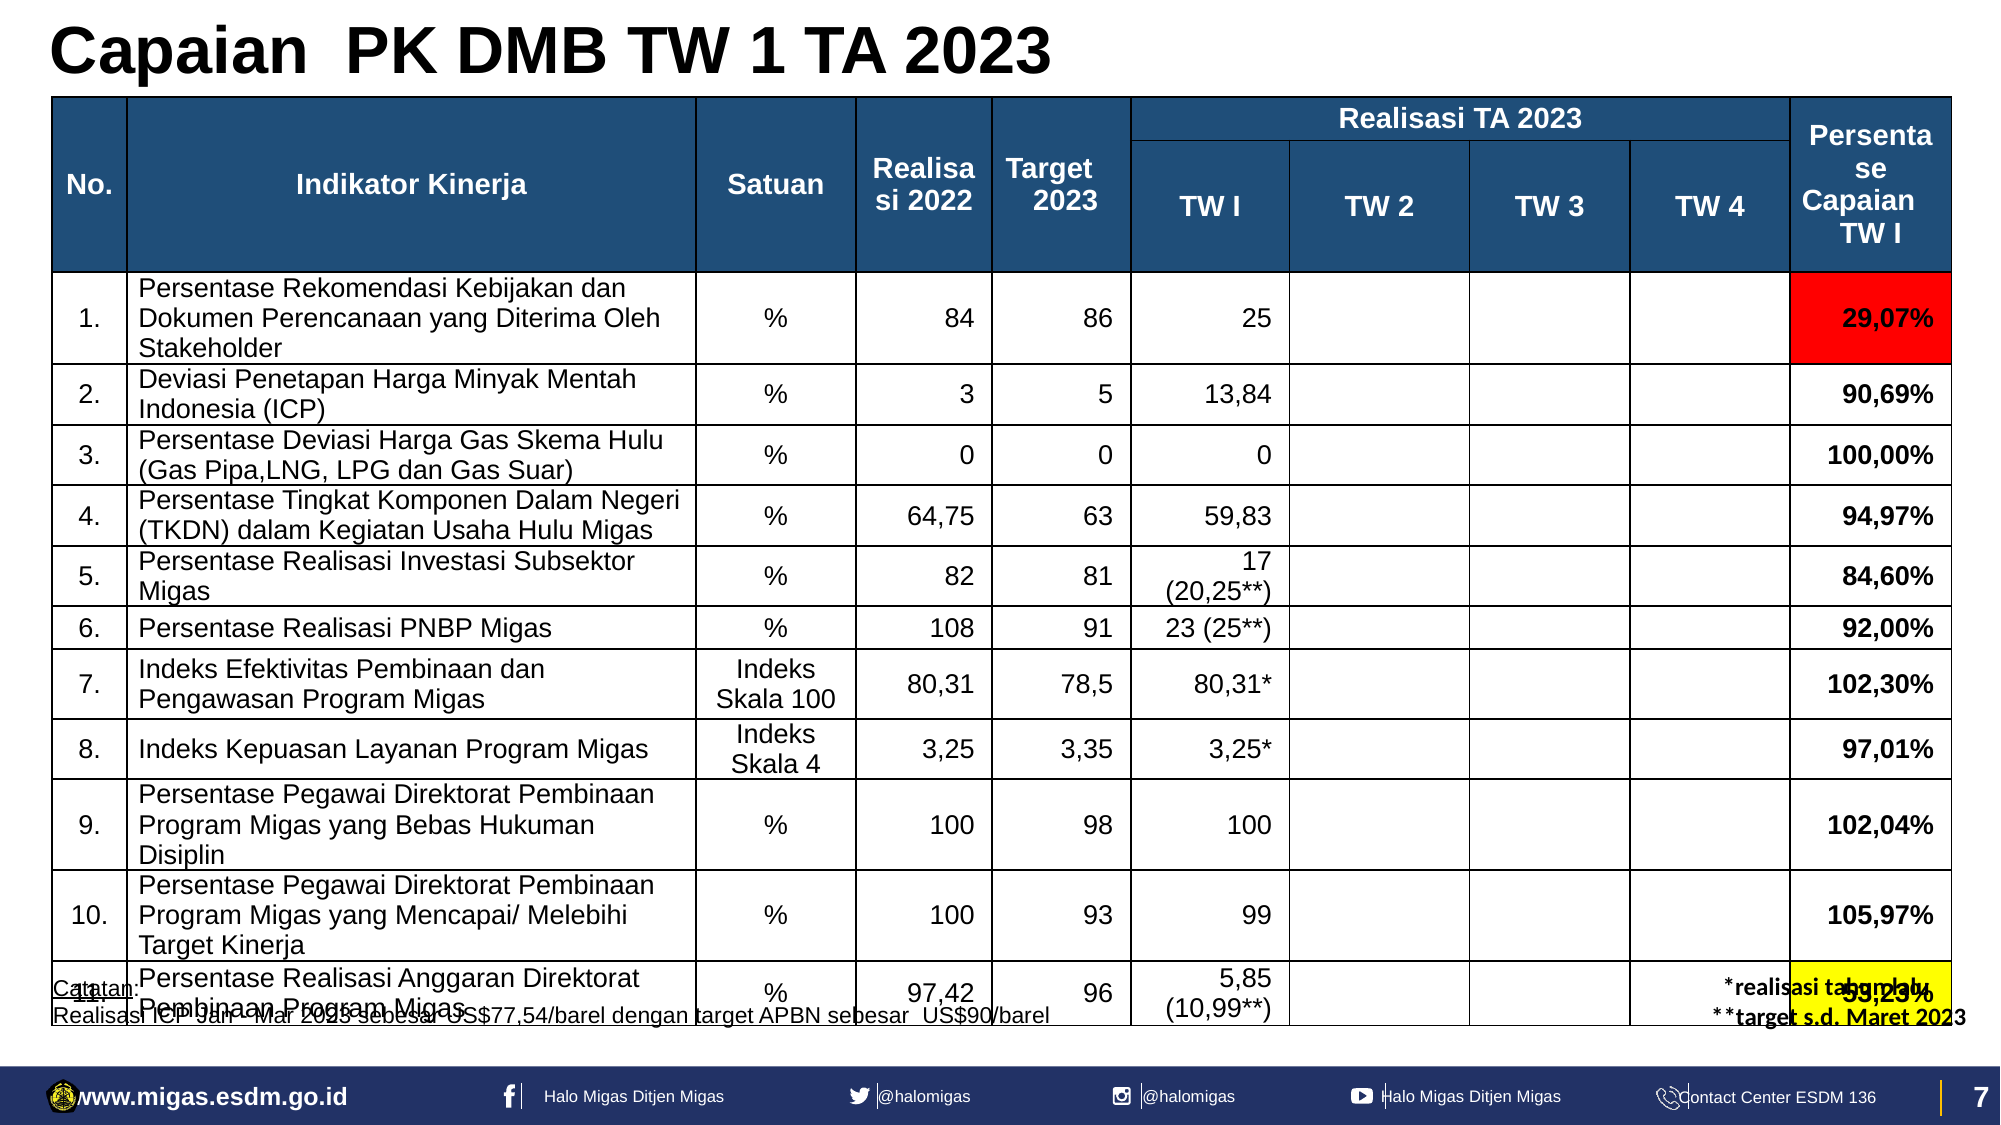

Capaian  PK DMB TW 1 TA 2023
| No. | Indikator Kinerja | Satuan | Realisasi 2022 | Target 2023 | Realisasi TA 2023 |  |  |  | Persentase Capaian TW I |
| --- | --- | --- | --- | --- | --- | --- | --- | --- | --- |
|  |  |  |  |  | TW I | TW 2 | TW 3 | TW 4 |  |
| 1. | Persentase Rekomendasi Kebijakan dan Dokumen Perencanaan yang Diterima Oleh Stakeholder | % | 84 | 86 | 25 |  |  |  | 29,07% |
| 2. | Deviasi Penetapan Harga Minyak Mentah Indonesia (ICP) | % | 3 | 5 | 13,84 |  |  |  | 90,69% |
| 3. | Persentase Deviasi Harga Gas Skema Hulu (Gas Pipa,LNG, LPG dan Gas Suar) | % | 0 | 0 | 0 |  |  |  | 100,00% |
| 4. | Persentase Tingkat Komponen Dalam Negeri (TKDN) dalam Kegiatan Usaha Hulu Migas | % | 64,75 | 63 | 59,83 |  |  |  | 94,97% |
| 5. | Persentase Realisasi Investasi Subsektor Migas | % | 82 | 81 | 17 (20,25\*\*) |  |  |  | 84,60% |
| 6. | Persentase Realisasi PNBP Migas | % | 108 | 91 | 23 (25\*\*) |  |  |  | 92,00% |
| 7. | Indeks Efektivitas Pembinaan dan Pengawasan Program Migas | Indeks Skala 100 | 80,31 | 78,5 | 80,31\* |  |  |  | 102,30% |
| 8. | Indeks Kepuasan Layanan Program Migas | Indeks Skala 4 | 3,25 | 3,35 | 3,25\* |  |  |  | 97,01% |
| 9. | Persentase Pegawai Direktorat Pembinaan Program Migas yang Bebas Hukuman Disiplin | % | 100 | 98 | 100 |  |  |  | 102,04% |
| 10. | Persentase Pegawai Direktorat Pembinaan Program Migas yang Mencapai/ Melebihi Target Kinerja | % | 100 | 93 | 99 |  |  |  | 105,97% |
| 11. | Persentase Realisasi Anggaran Direktorat Pembinaan Program Migas | % | 97,42 | 96 | 5,85 (10,99\*\*) |  |  |  | 53,23% |
*realisasi tahun lalu
Catatan:
Realisasi ICP Jan - Mar 2023 sebesar US$77,54/barel dengan target APBN sebesar  US$90/barel
  **target s.d. Maret 2023
 7